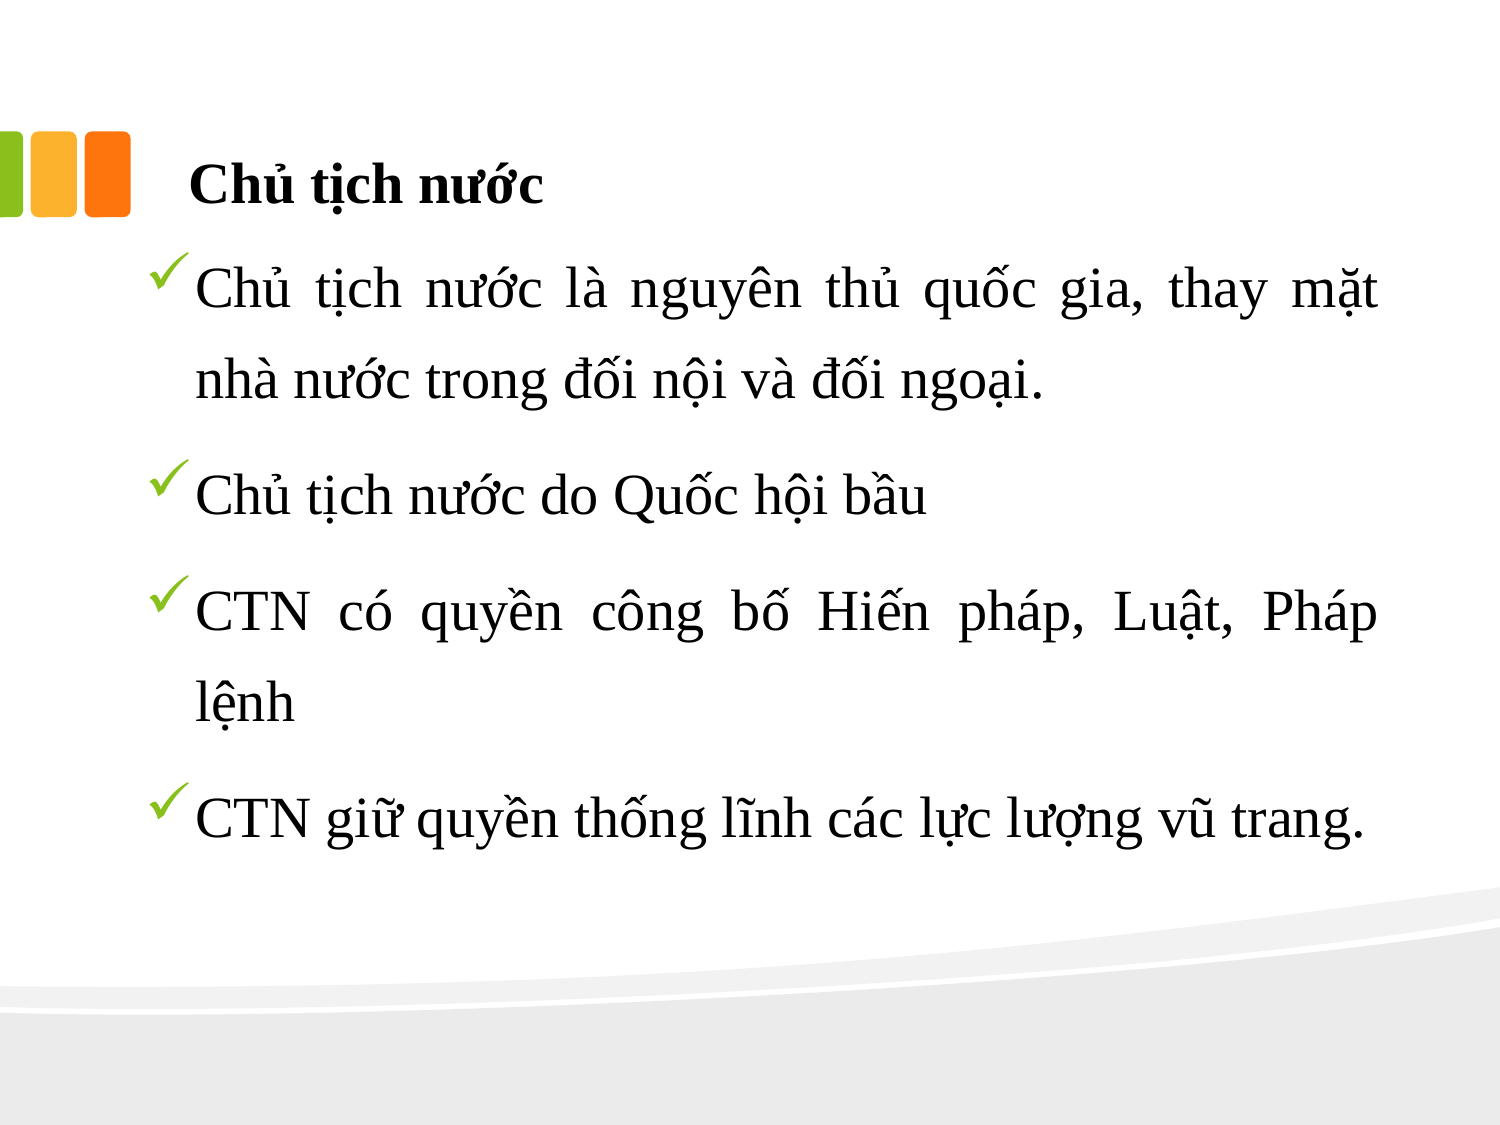

Chủ tịch nước
Chủ tịch nước là nguyên thủ quốc gia, thay mặt nhà nước trong đối nội và đối ngoại.
Chủ tịch nước do Quốc hội bầu
CTN có quyền công bố Hiến pháp, Luật, Pháp lệnh
CTN giữ quyền thống lĩnh các lực lượng vũ trang.